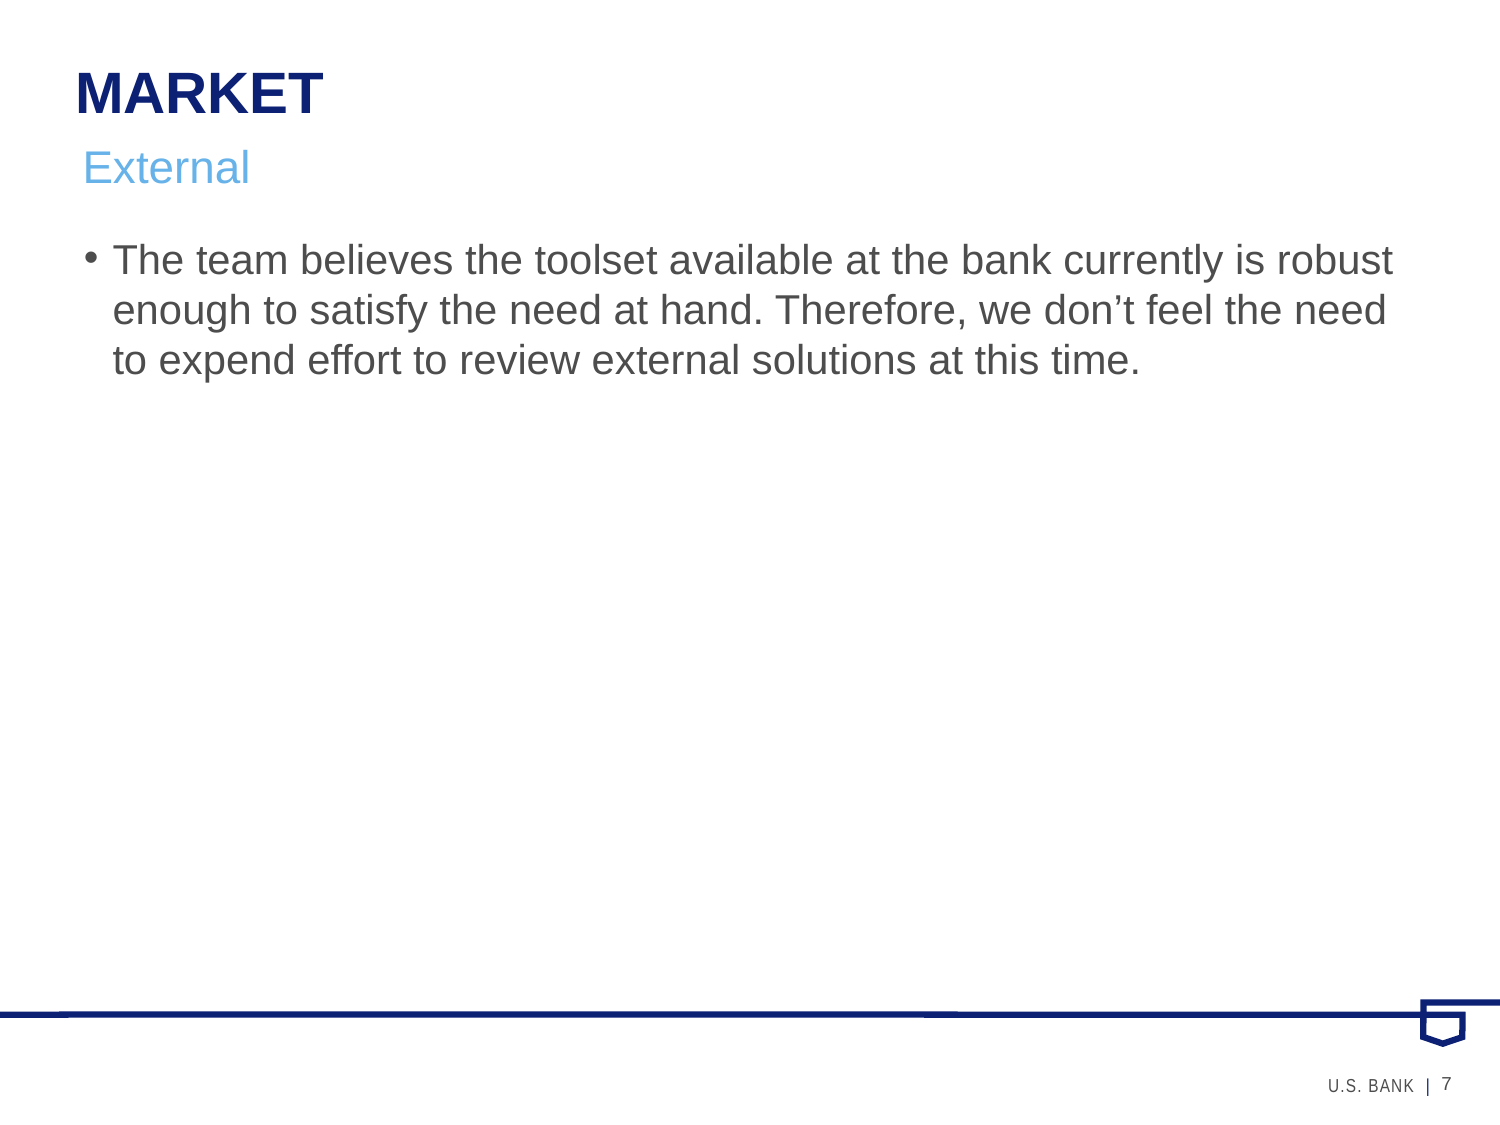

# MARKET
External
The team believes the toolset available at the bank currently is robust enough to satisfy the need at hand. Therefore, we don’t feel the need to expend effort to review external solutions at this time.